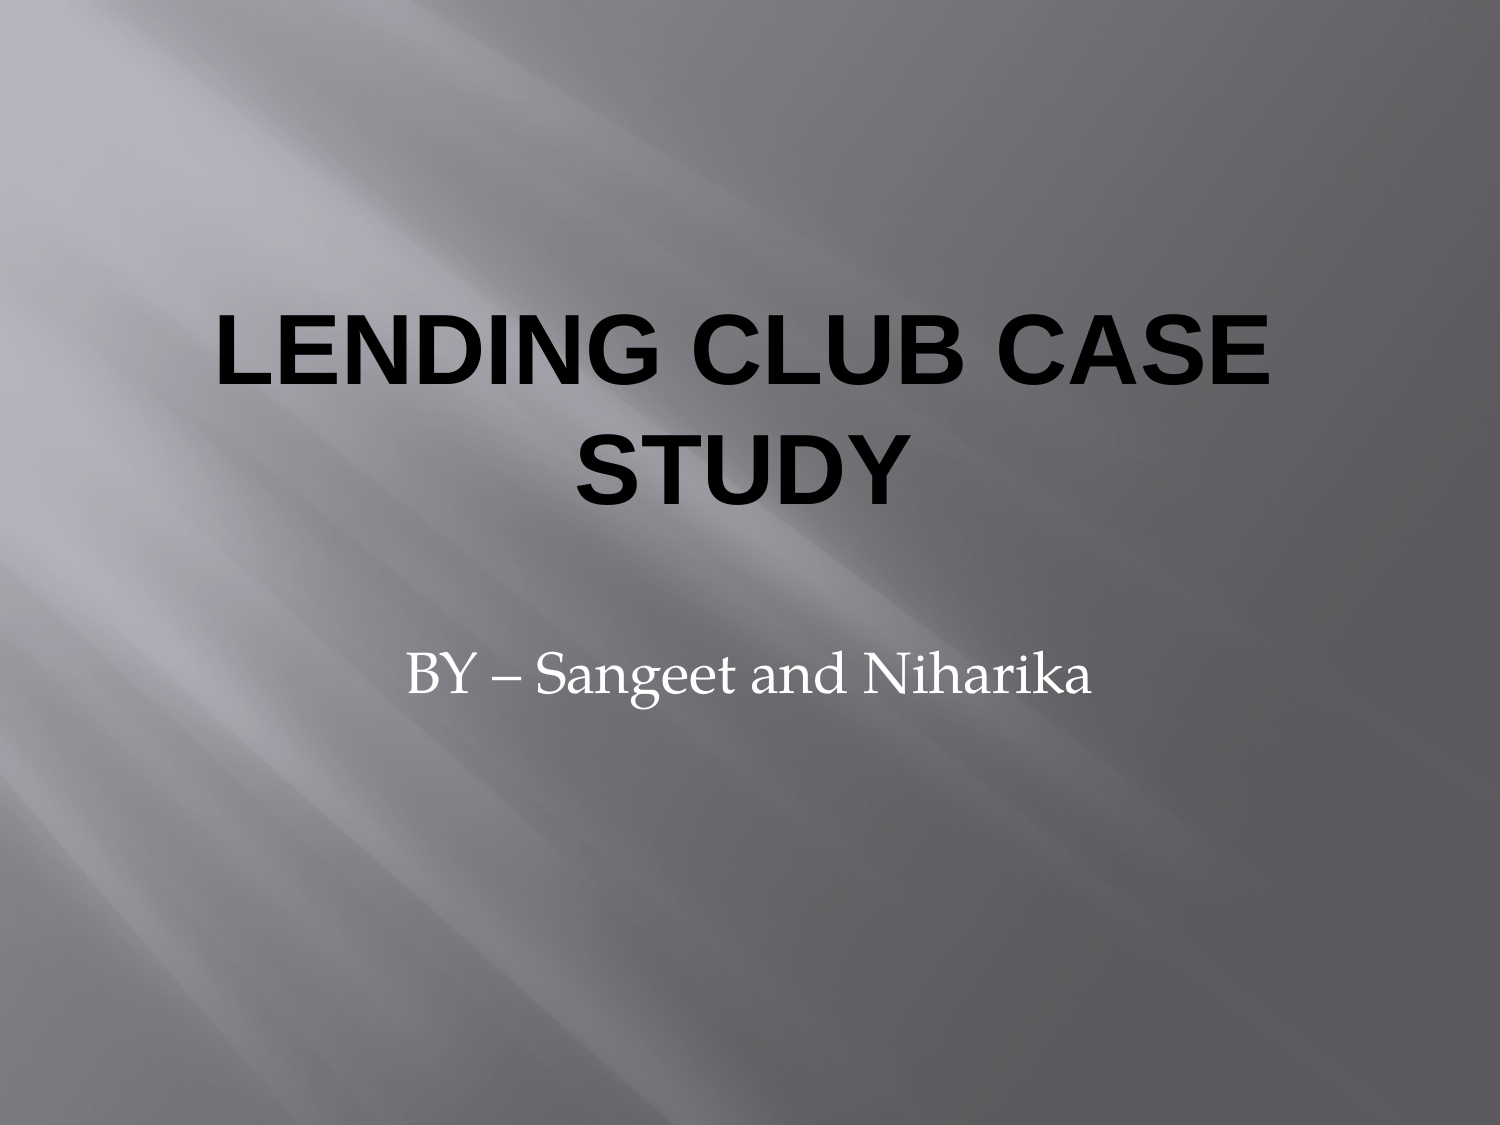

# LENDING CLUB CASE STUDY

BY – Sangeet and Niharika